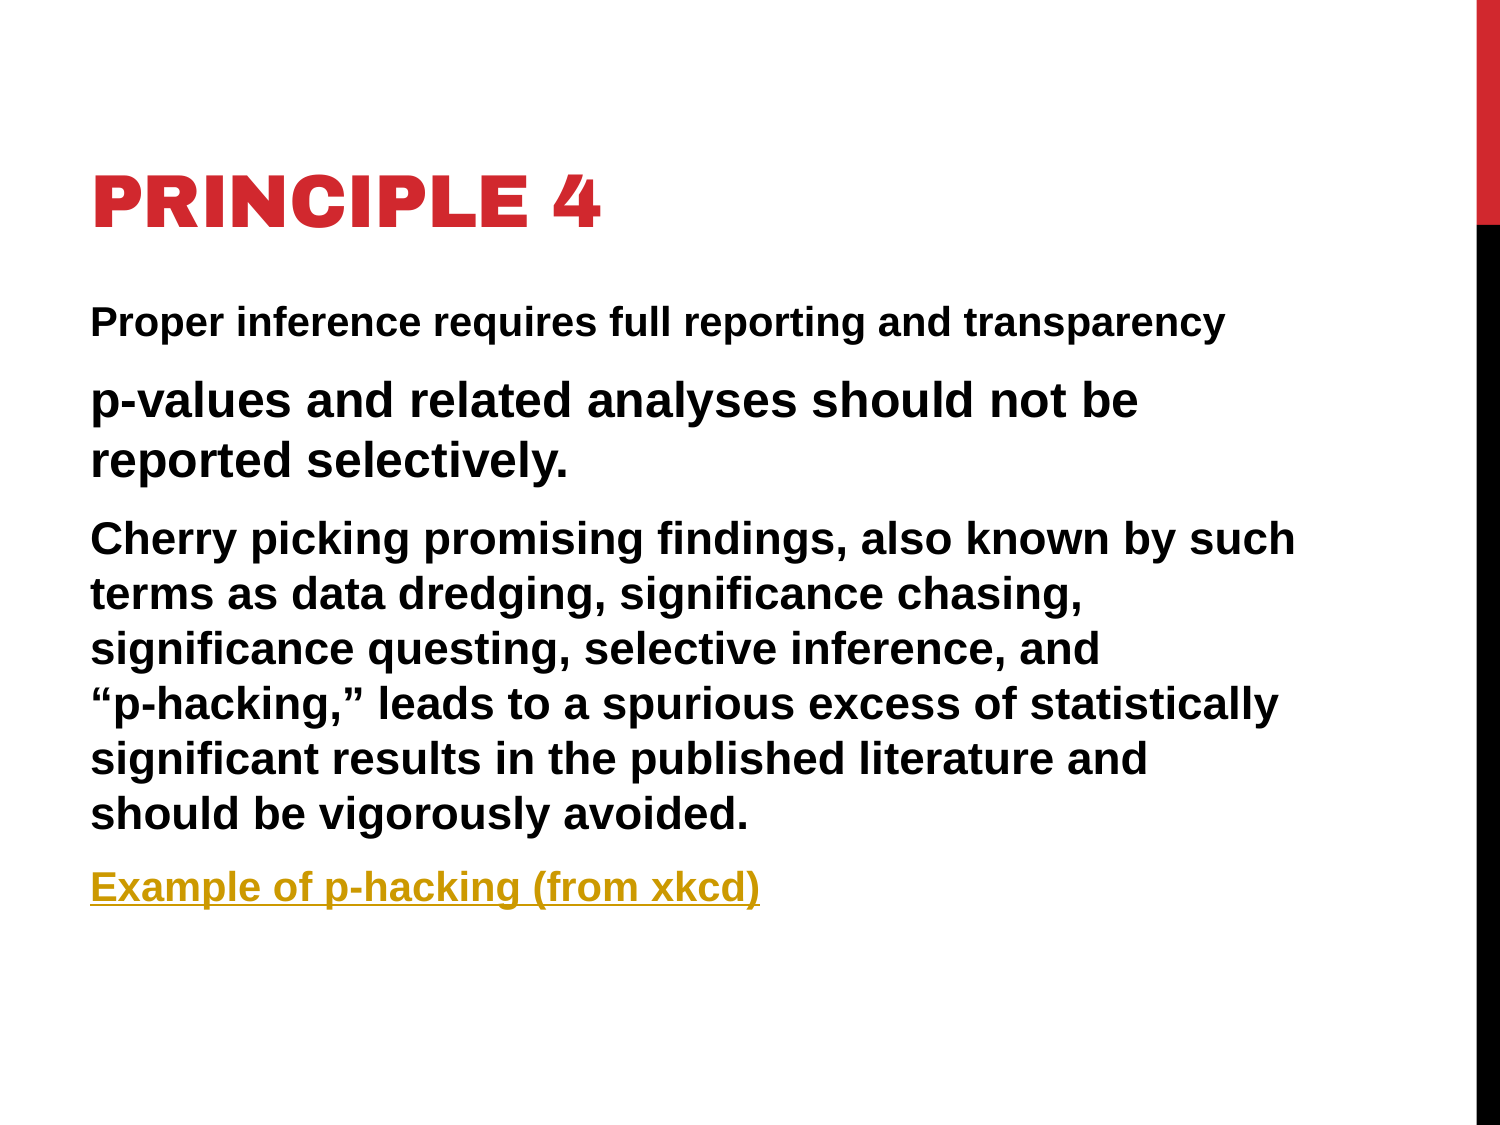

# Principle 4
Proper inference requires full reporting and transparency
p-values and related analyses should not be reported selectively.
Cherry picking promising findings, also known by such terms as data dredging, significance chasing, significance questing, selective inference, and
“p-hacking,” leads to a spurious excess of statistically significant results in the published literature and should be vigorously avoided.
Example of p-hacking (from xkcd)